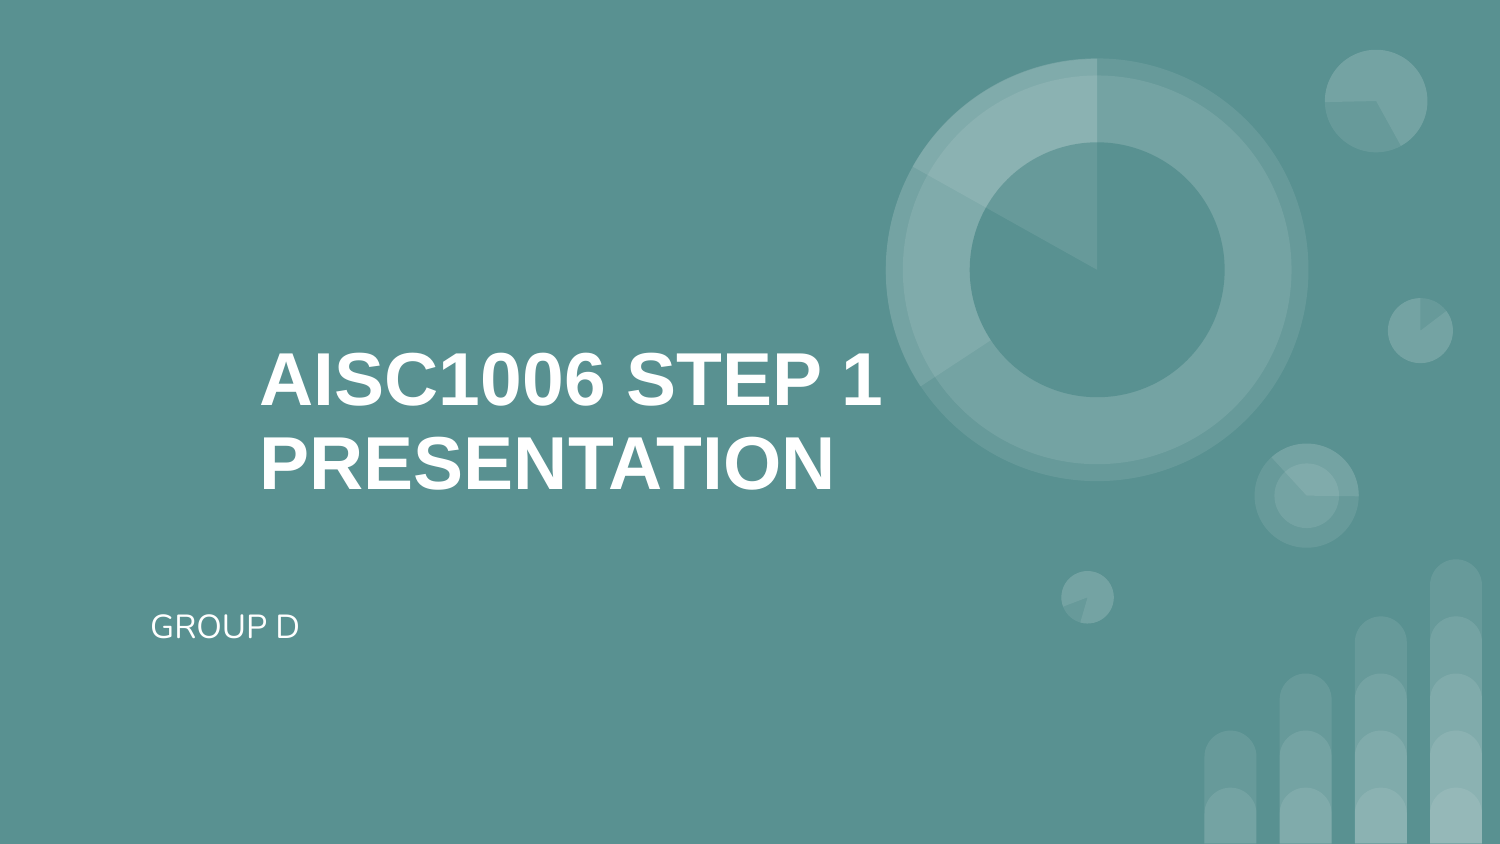

# AISC1006 STEP 1 PRESENTATION
GROUP D